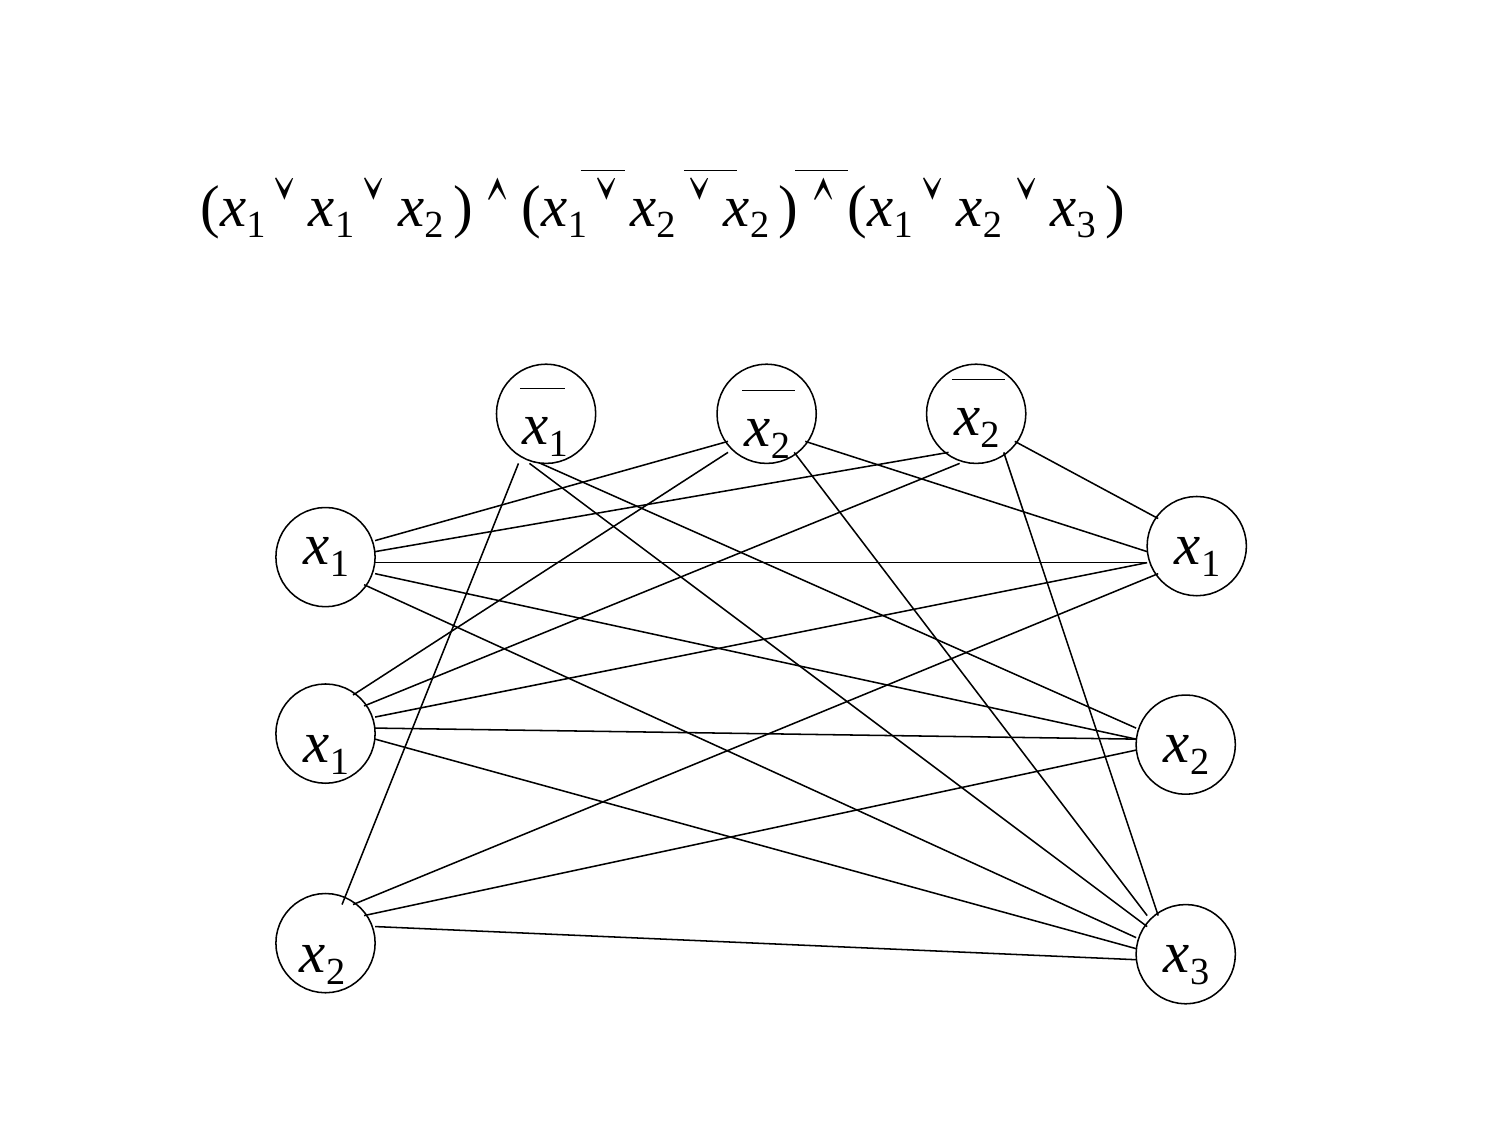

(x1 ∨ x1 ∨ x2 ) ∧ (x1 ∨ x2 ∨ x2 ) ∧ (x1 ∨ x2 ∨ x3 )

x2
x1
x2

x1
x1

x1
x2
x2
x3